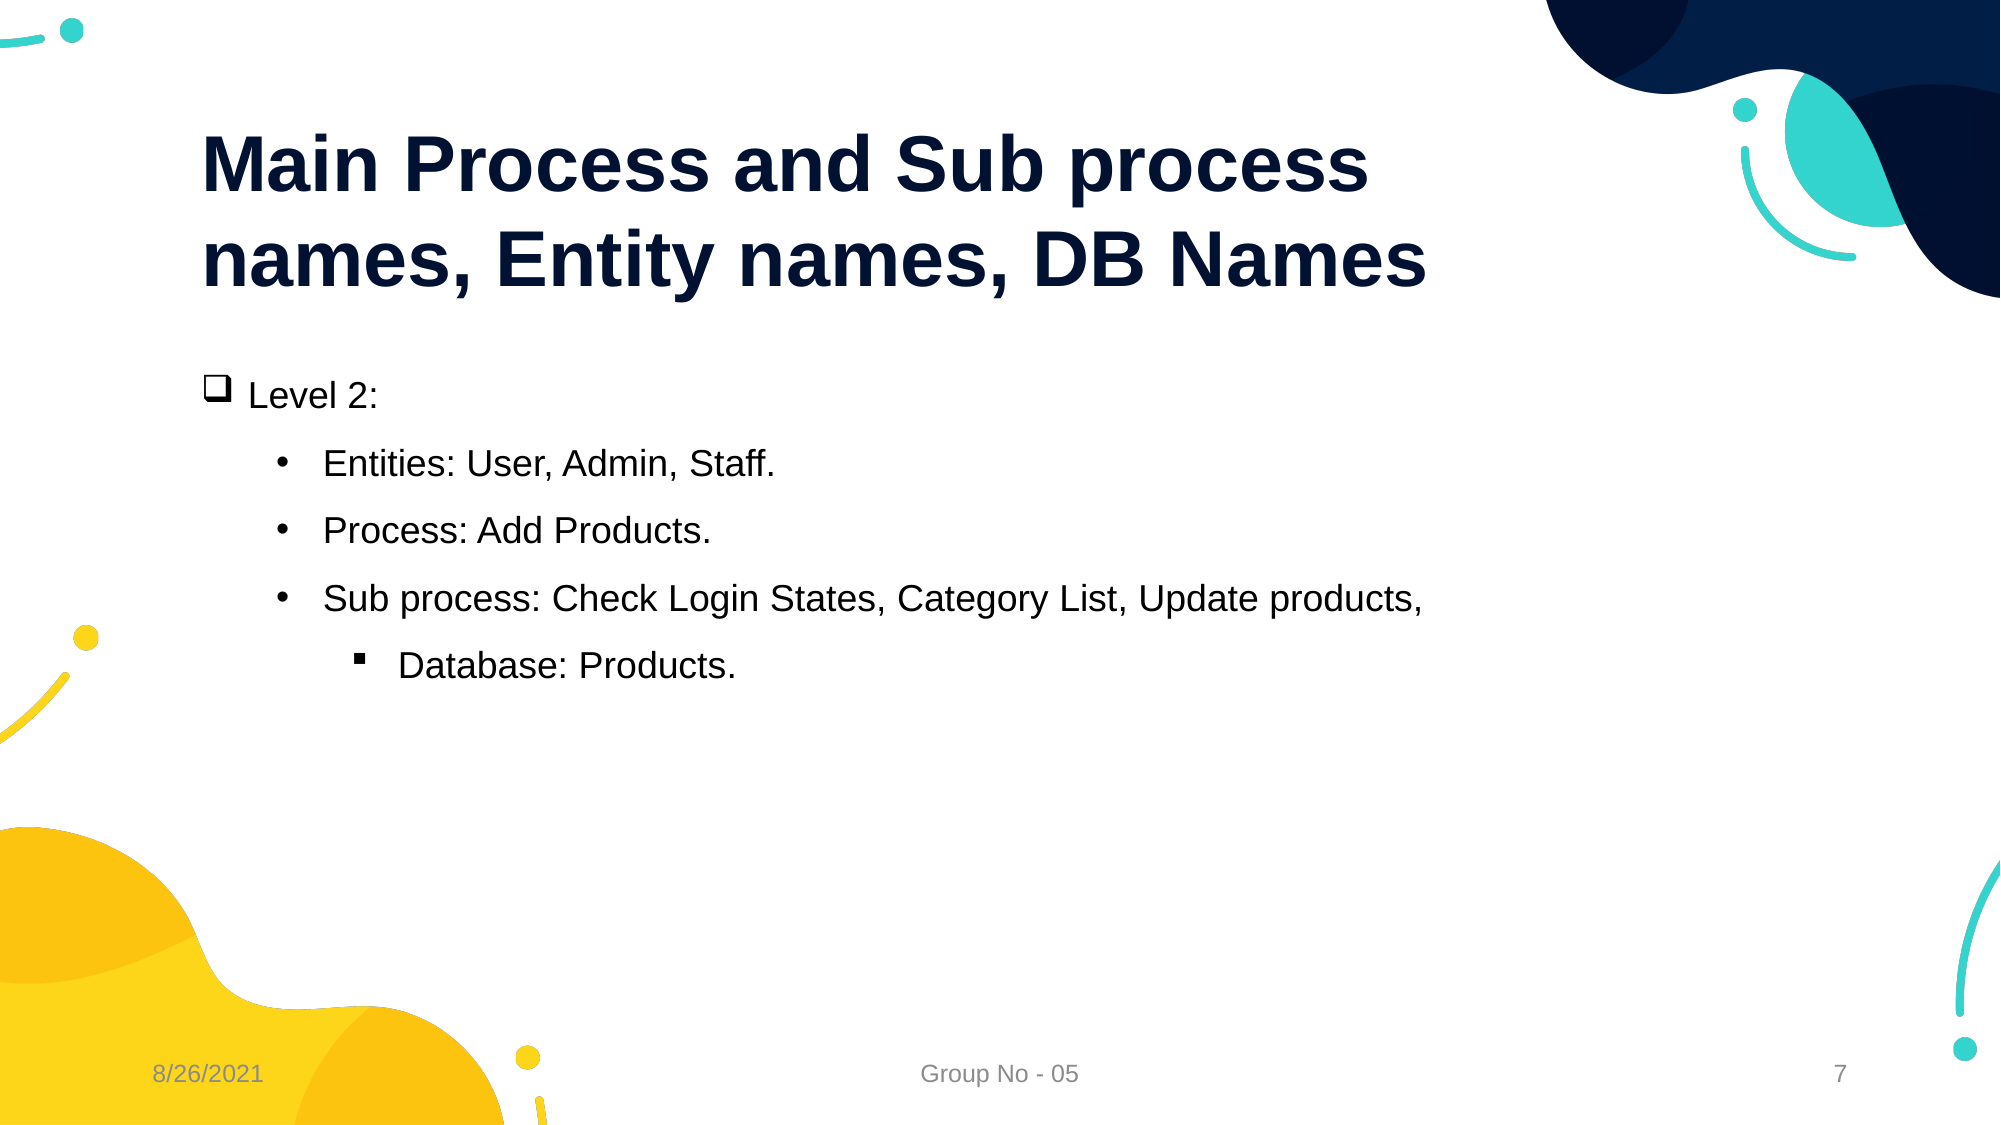

Main Process and Sub process             names, Entity names, DB Names
Level 2:
Entities: User, Admin, Staff.
Process: Add Products.
Sub process: Check Login States, Category List, Update products,
Database: Products.

8/26/2021
Group No - 05
7